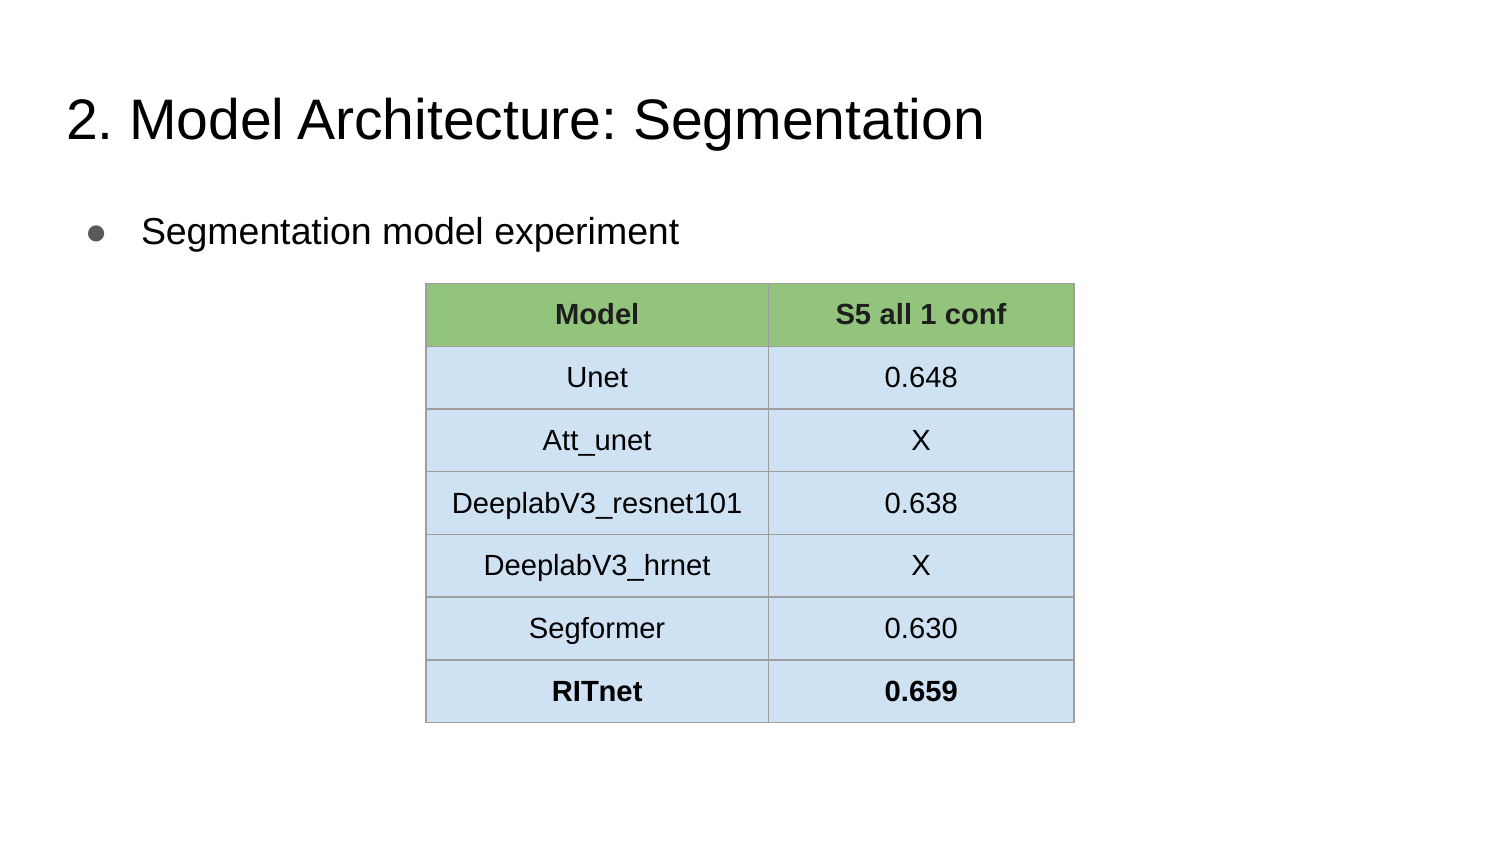

# 2. Model Architecture: Segmentation
Segmentation model experiment
| Model | S5 all 1 conf |
| --- | --- |
| Unet | 0.648 |
| Att\_unet | X |
| DeeplabV3\_resnet101 | 0.638 |
| DeeplabV3\_hrnet | X |
| Segformer | 0.630 |
| RITnet | 0.659 |